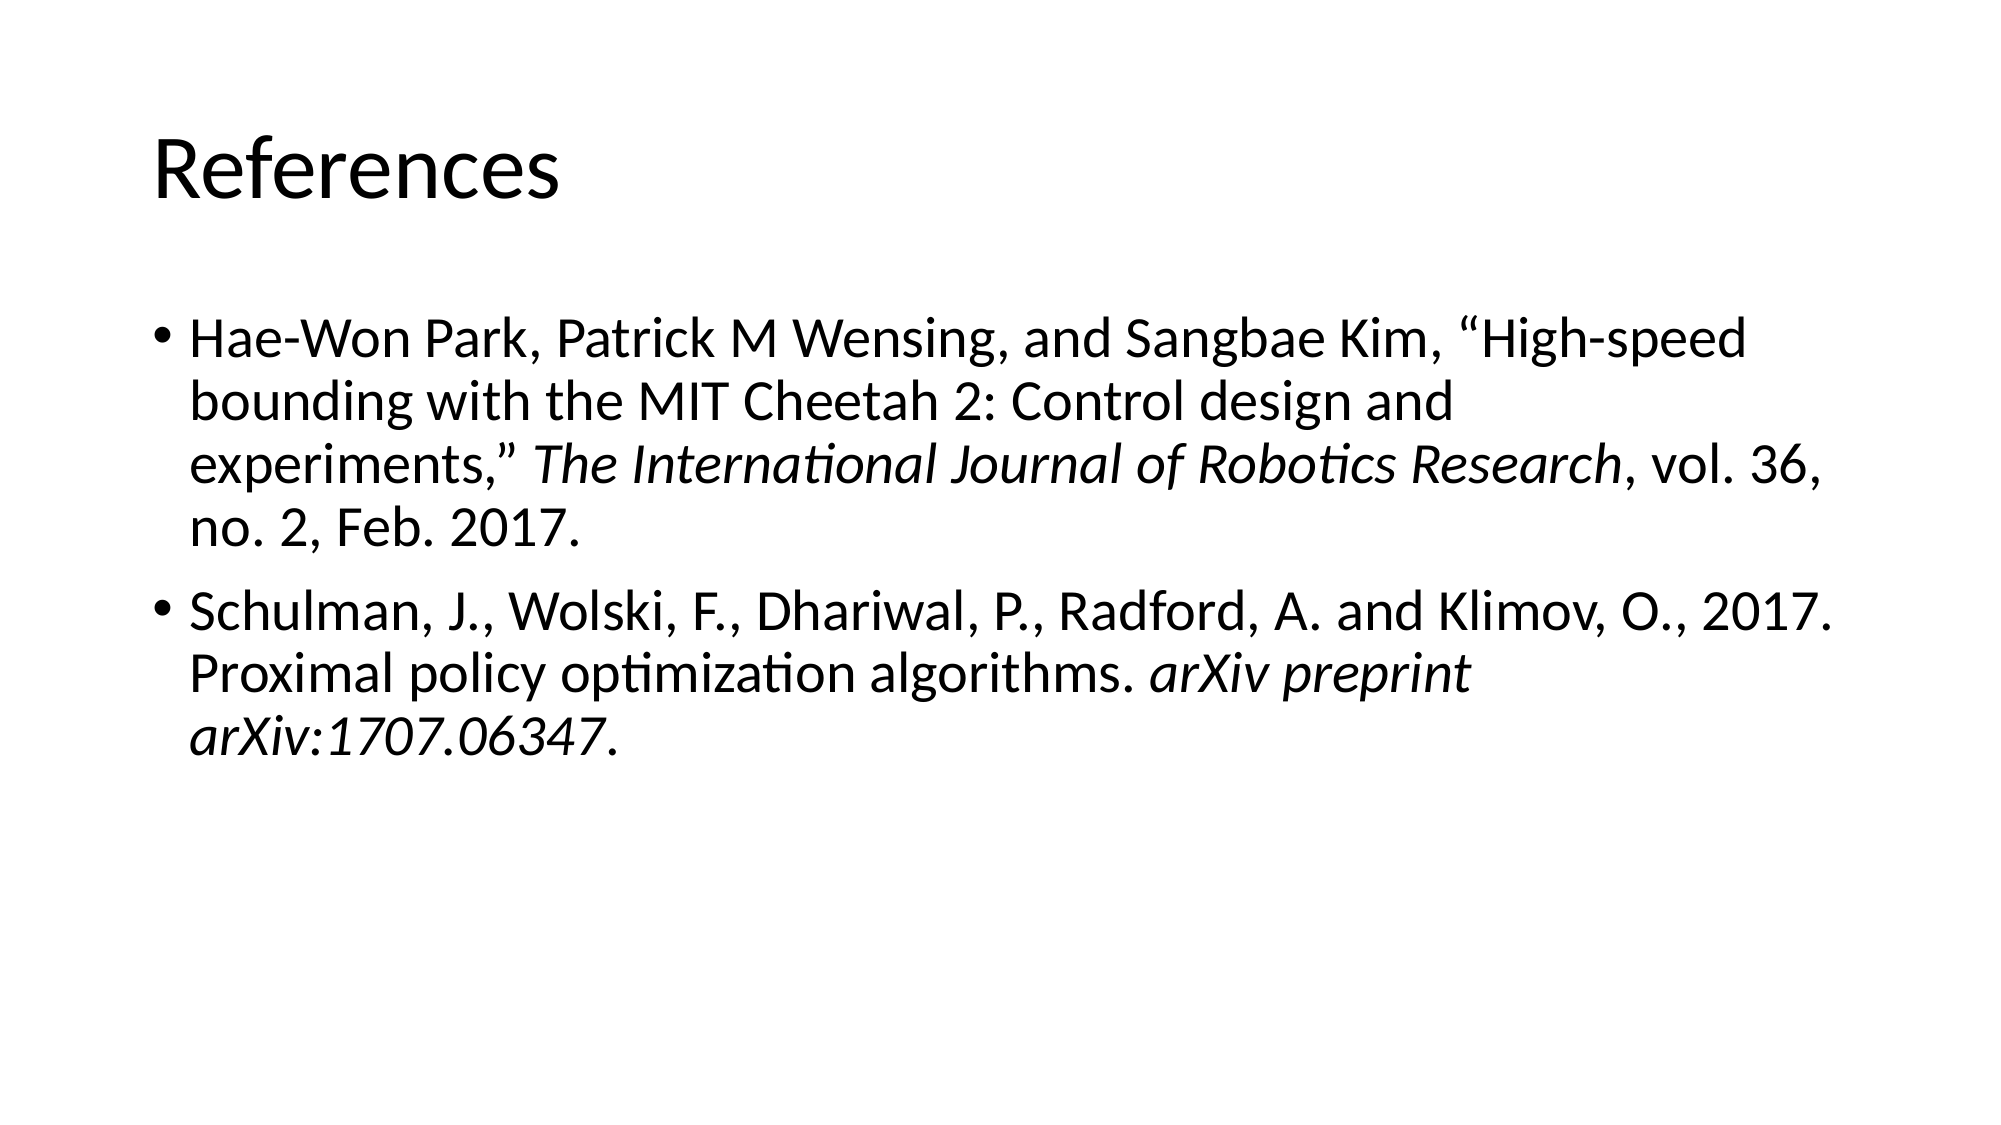

# References
Hae-Won Park, Patrick M Wensing, and Sangbae Kim, “High-speed bounding with the MIT Cheetah 2: Control design and experiments,” The International Journal of Robotics Research, vol. 36, no. 2, Feb. 2017.
Schulman, J., Wolski, F., Dhariwal, P., Radford, A. and Klimov, O., 2017. Proximal policy optimization algorithms. arXiv preprint arXiv:1707.06347.